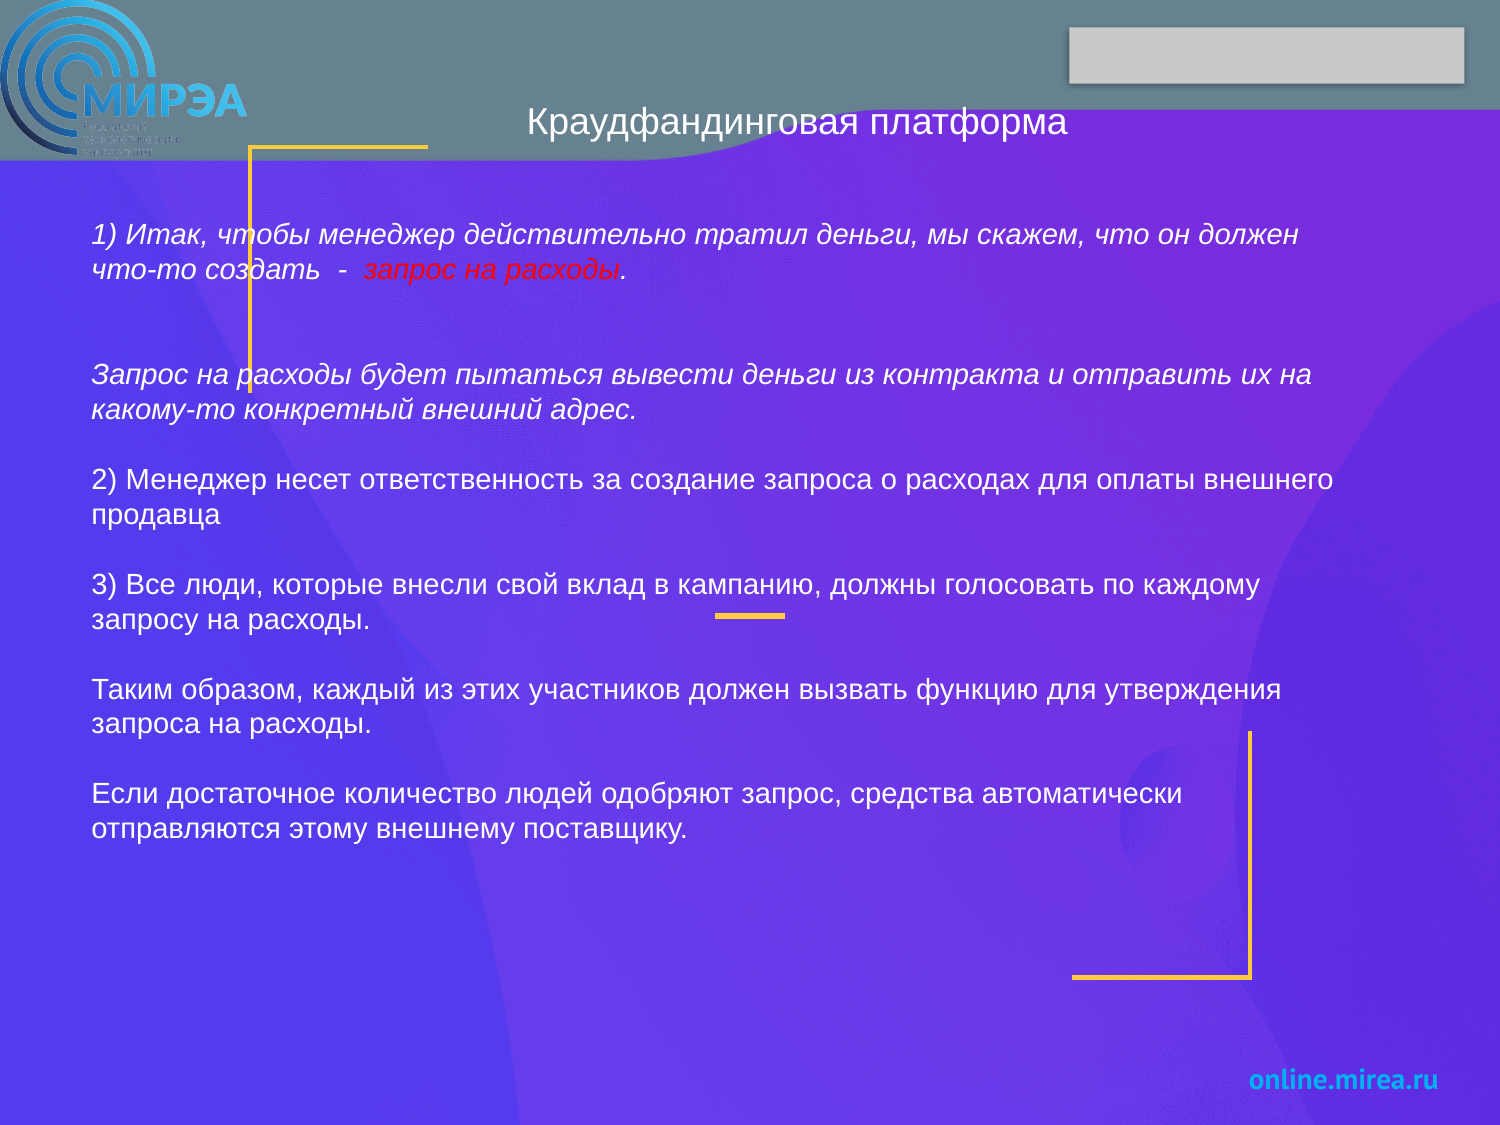

Краудфандинговая платформа
1) Итак, чтобы менеджер действительно тратил деньги, мы скажем, что он должен что-то создать  -  запрос на расходы.

Запрос на расходы будет пытаться вывести деньги из контракта и отправить их на какому-то конкретный внешний адрес.

2) Менеджер несет ответственность за создание запроса о расходах для оплаты внешнего продавца

3) Все люди, которые внесли свой вклад в кампанию, должны голосовать по каждому запросу на расходы.

Таким образом, каждый из этих участников должен вызвать функцию для утверждения запроса на расходы.

Если достаточное количество людей одобряют запрос, средства автоматически отправляются этому внешнему поставщику.